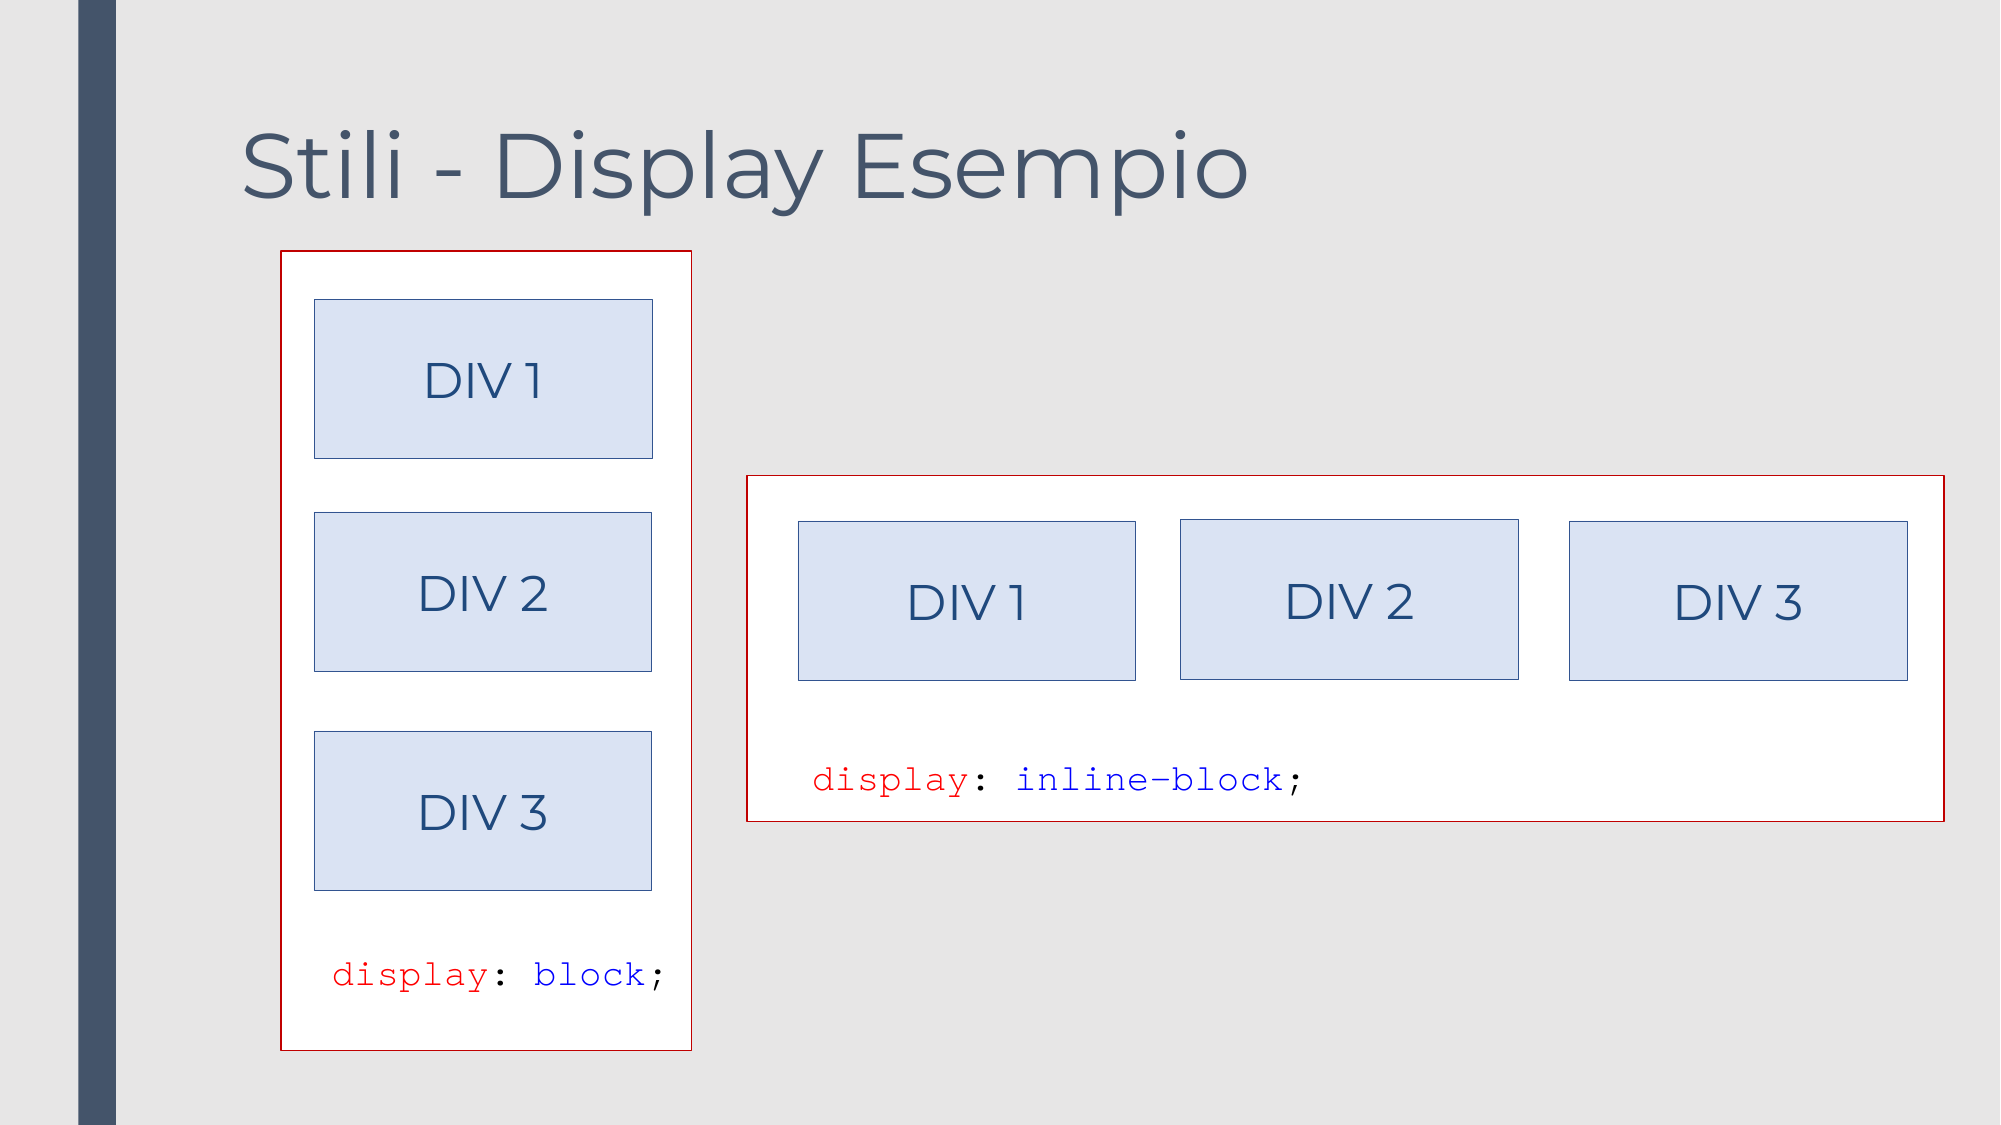

# Stili - Display Esempio

DIV 1
DIV 2
DIV 3
display: block;

DIV 2
DIV 1
DIV 3
display: inline-block;